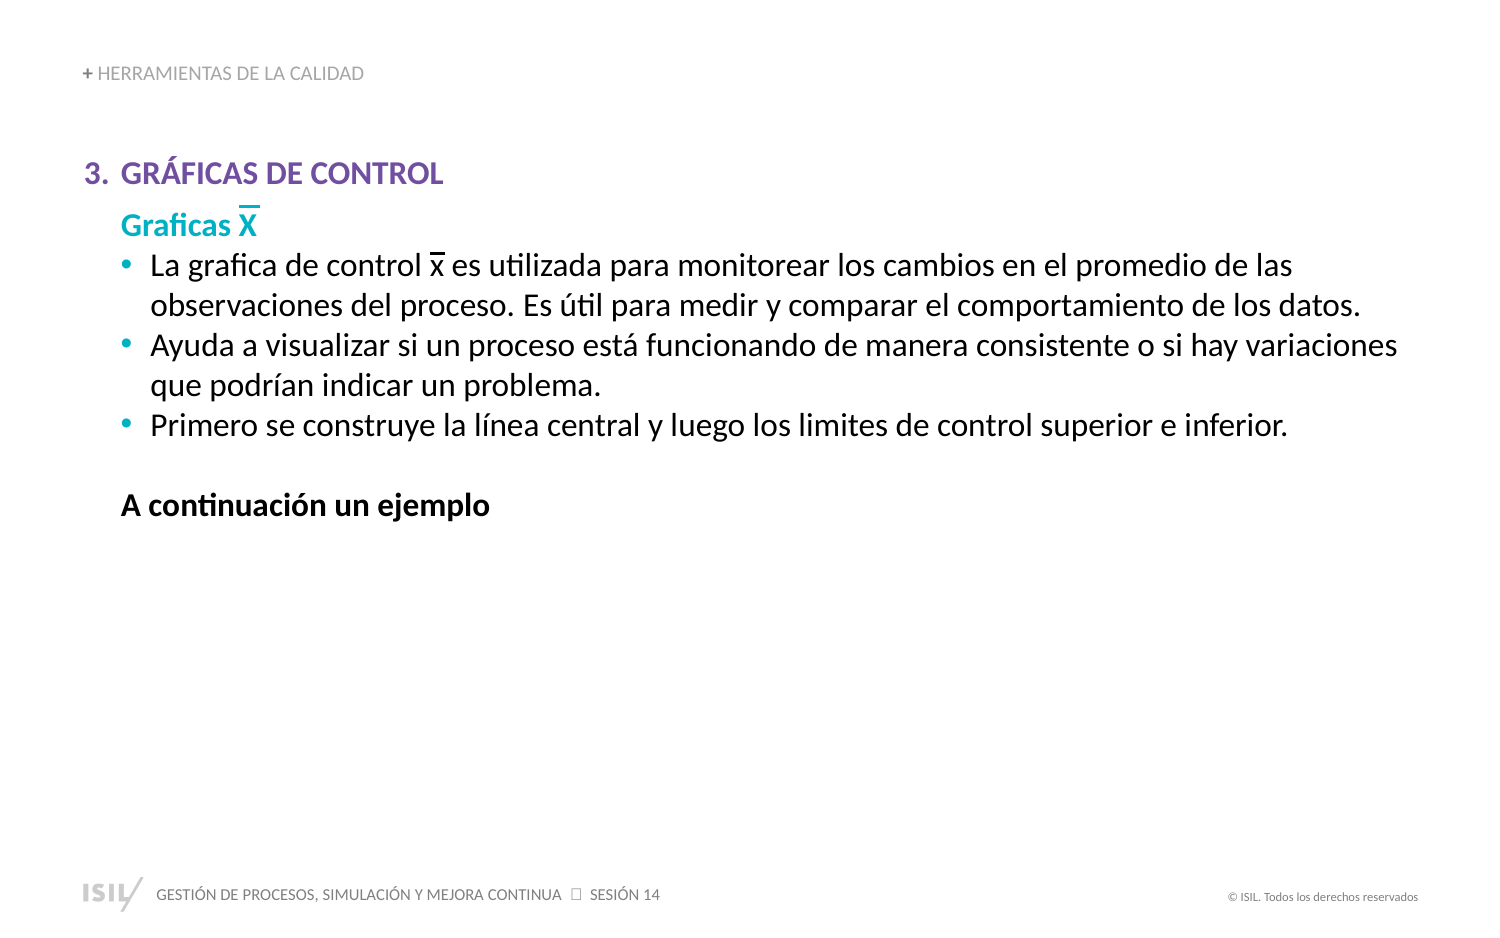

+ HERRAMIENTAS DE LA CALIDAD
GRÁFICAS DE CONTROL
Graficas X
La grafica de control x es utilizada para monitorear los cambios en el promedio de las observaciones del proceso. Es útil para medir y comparar el comportamiento de los datos.
Ayuda a visualizar si un proceso está funcionando de manera consistente o si hay variaciones que podrían indicar un problema.
Primero se construye la línea central y luego los limites de control superior e inferior.

A continuación un ejemplo